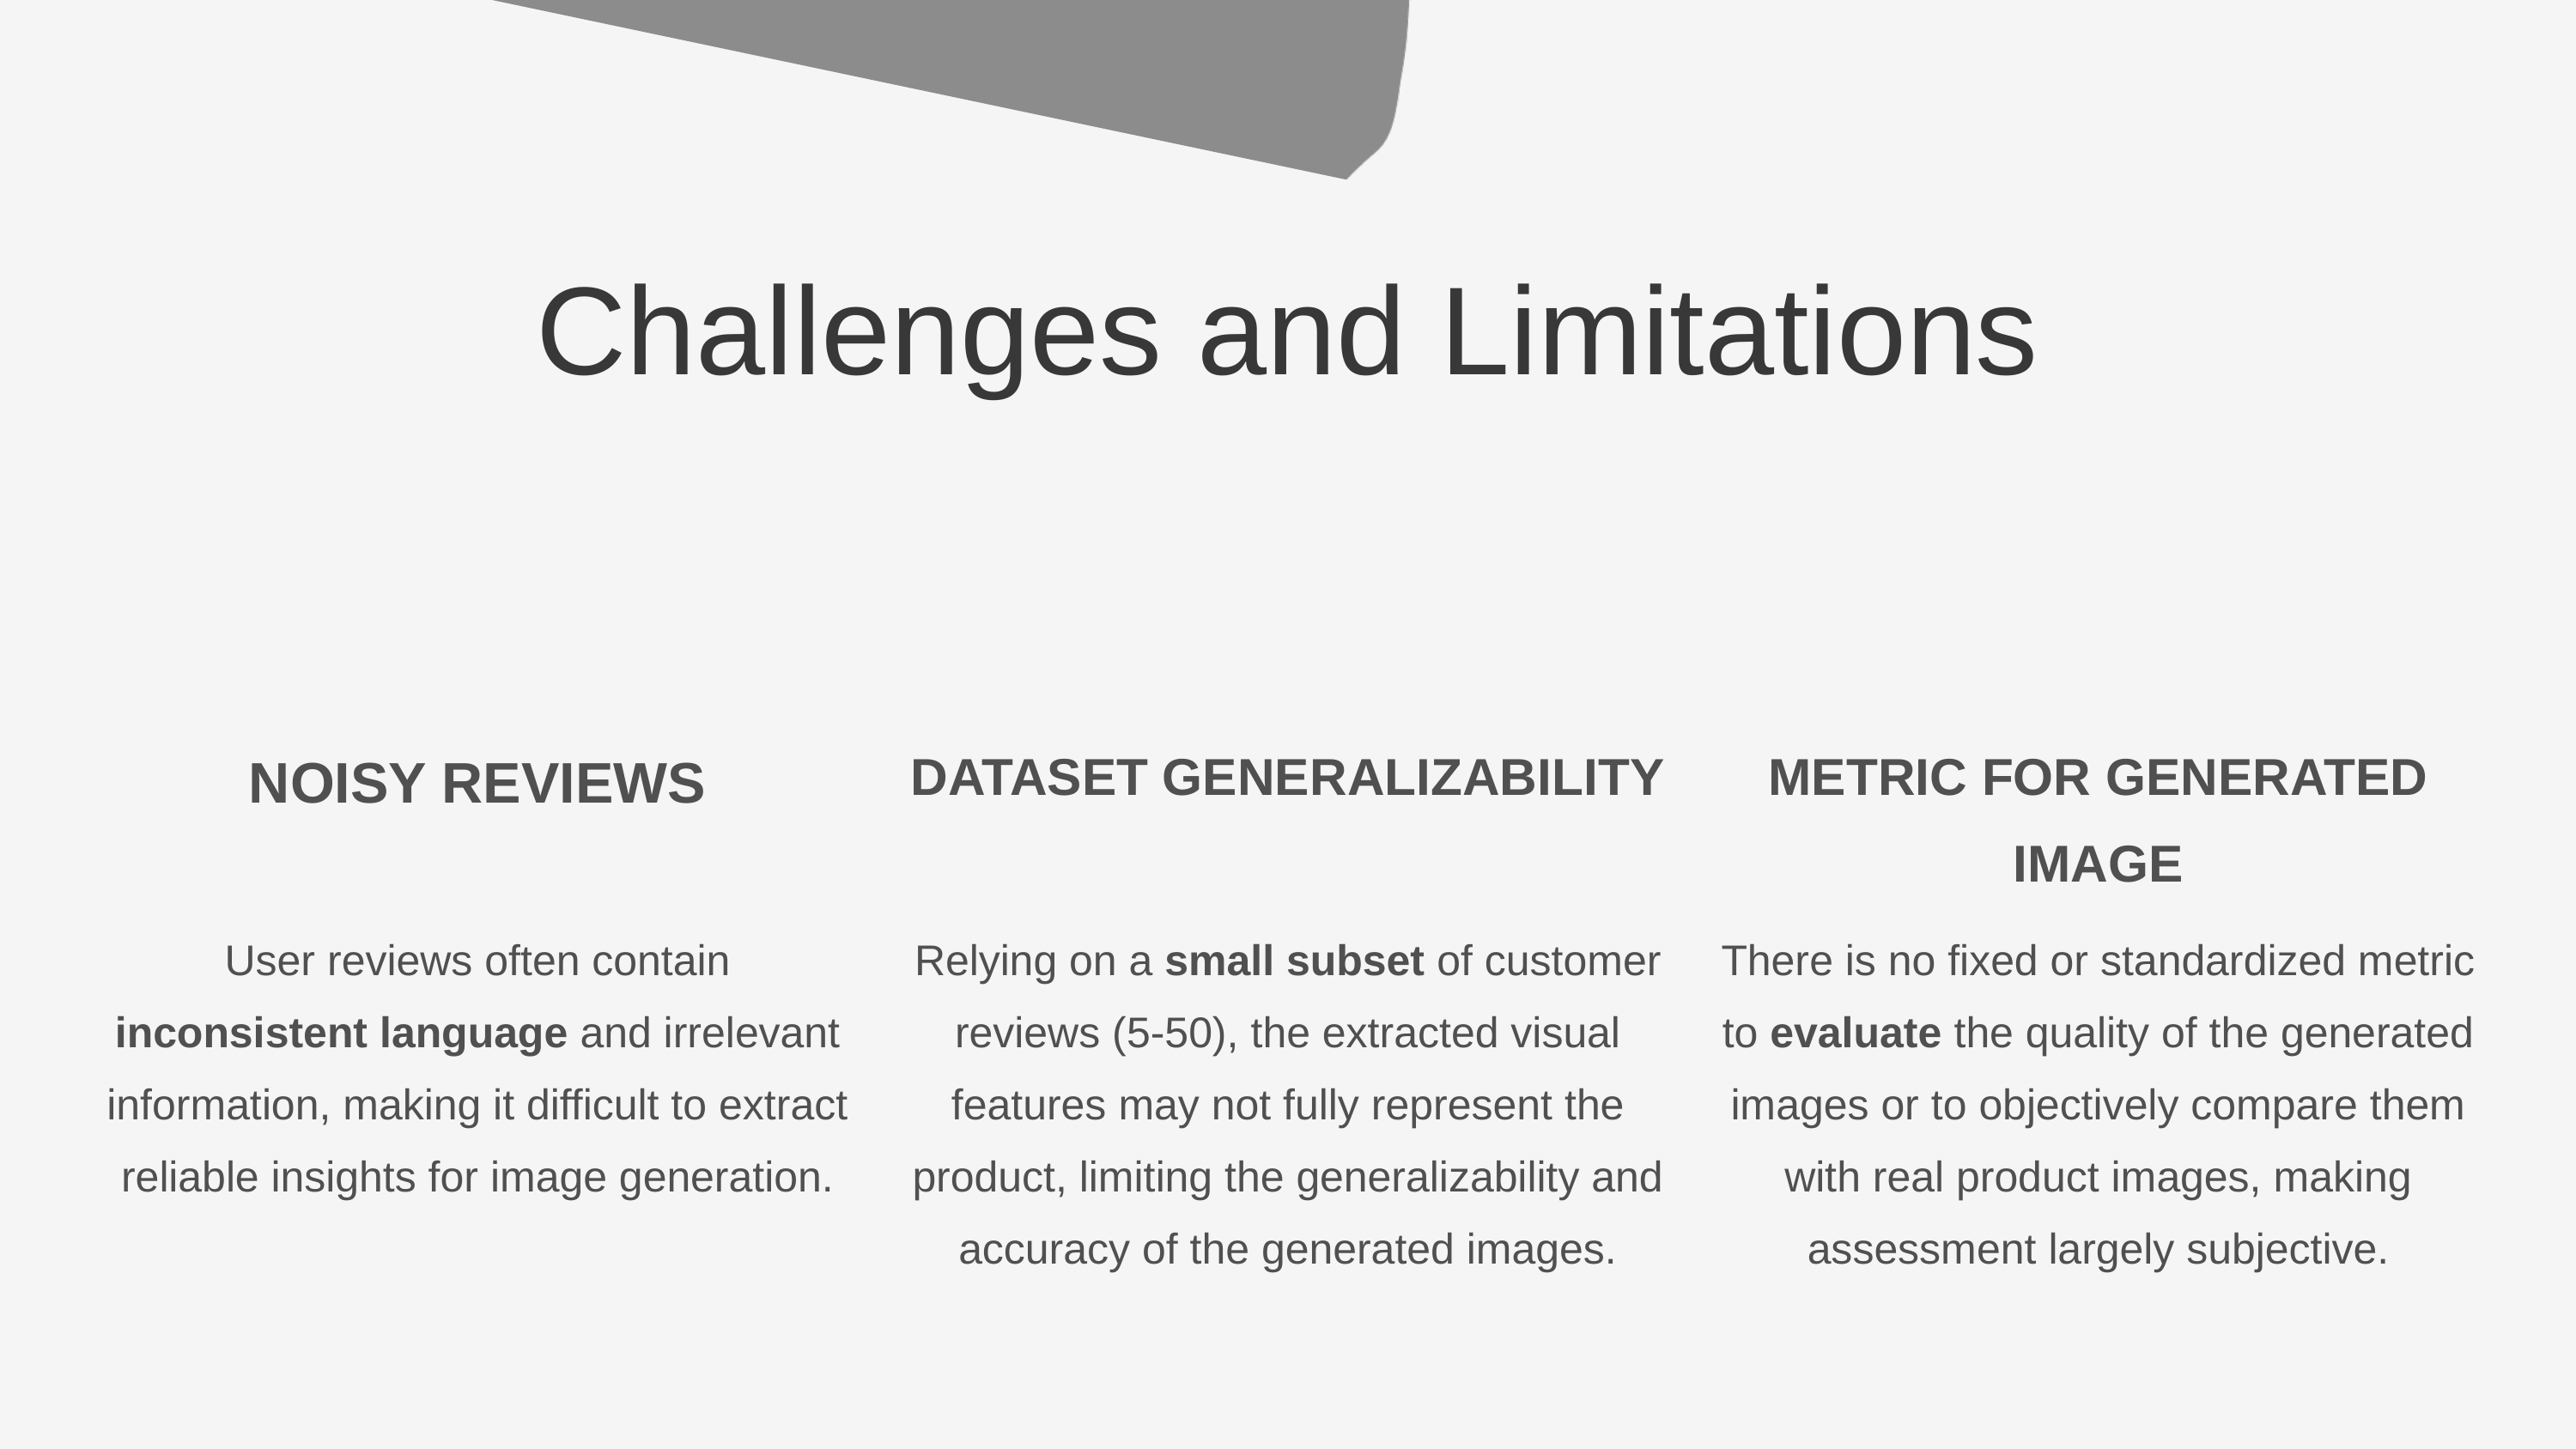

Challenges and Limitations
NOISY REVIEWS
DATASET GENERALIZABILITY
METRIC FOR GENERATED IMAGE
User reviews often contain inconsistent language and irrelevant information, making it difficult to extract reliable insights for image generation.
Relying on a small subset of customer reviews (5-50), the extracted visual features may not fully represent the product, limiting the generalizability and accuracy of the generated images.
There is no fixed or standardized metric to evaluate the quality of the generated images or to objectively compare them with real product images, making assessment largely subjective.